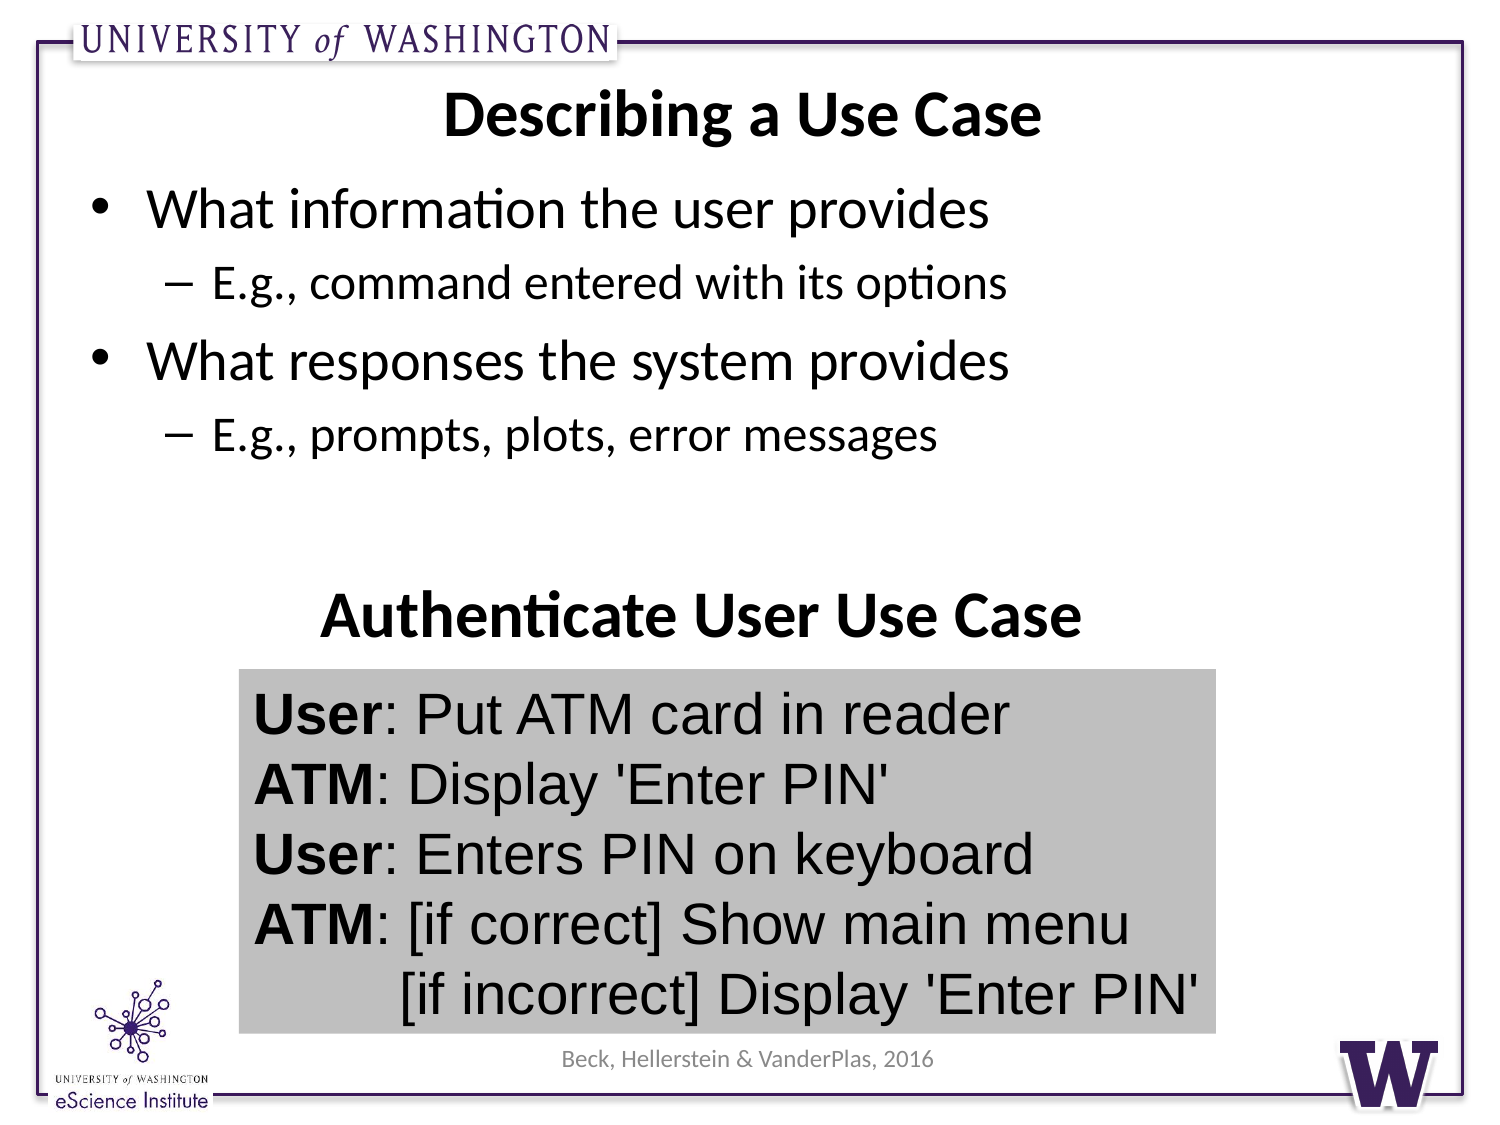

# Describing a Use Case
What information the user provides
E.g., command entered with its options
What responses the system provides
E.g., prompts, plots, error messages
Authenticate User Use Case
User: Put ATM card in reader
ATM: Display 'Enter PIN'
User: Enters PIN on keyboard
ATM: [if correct] Show main menu
         [if incorrect] Display 'Enter PIN'
Beck, Hellerstein & VanderPlas, 2016